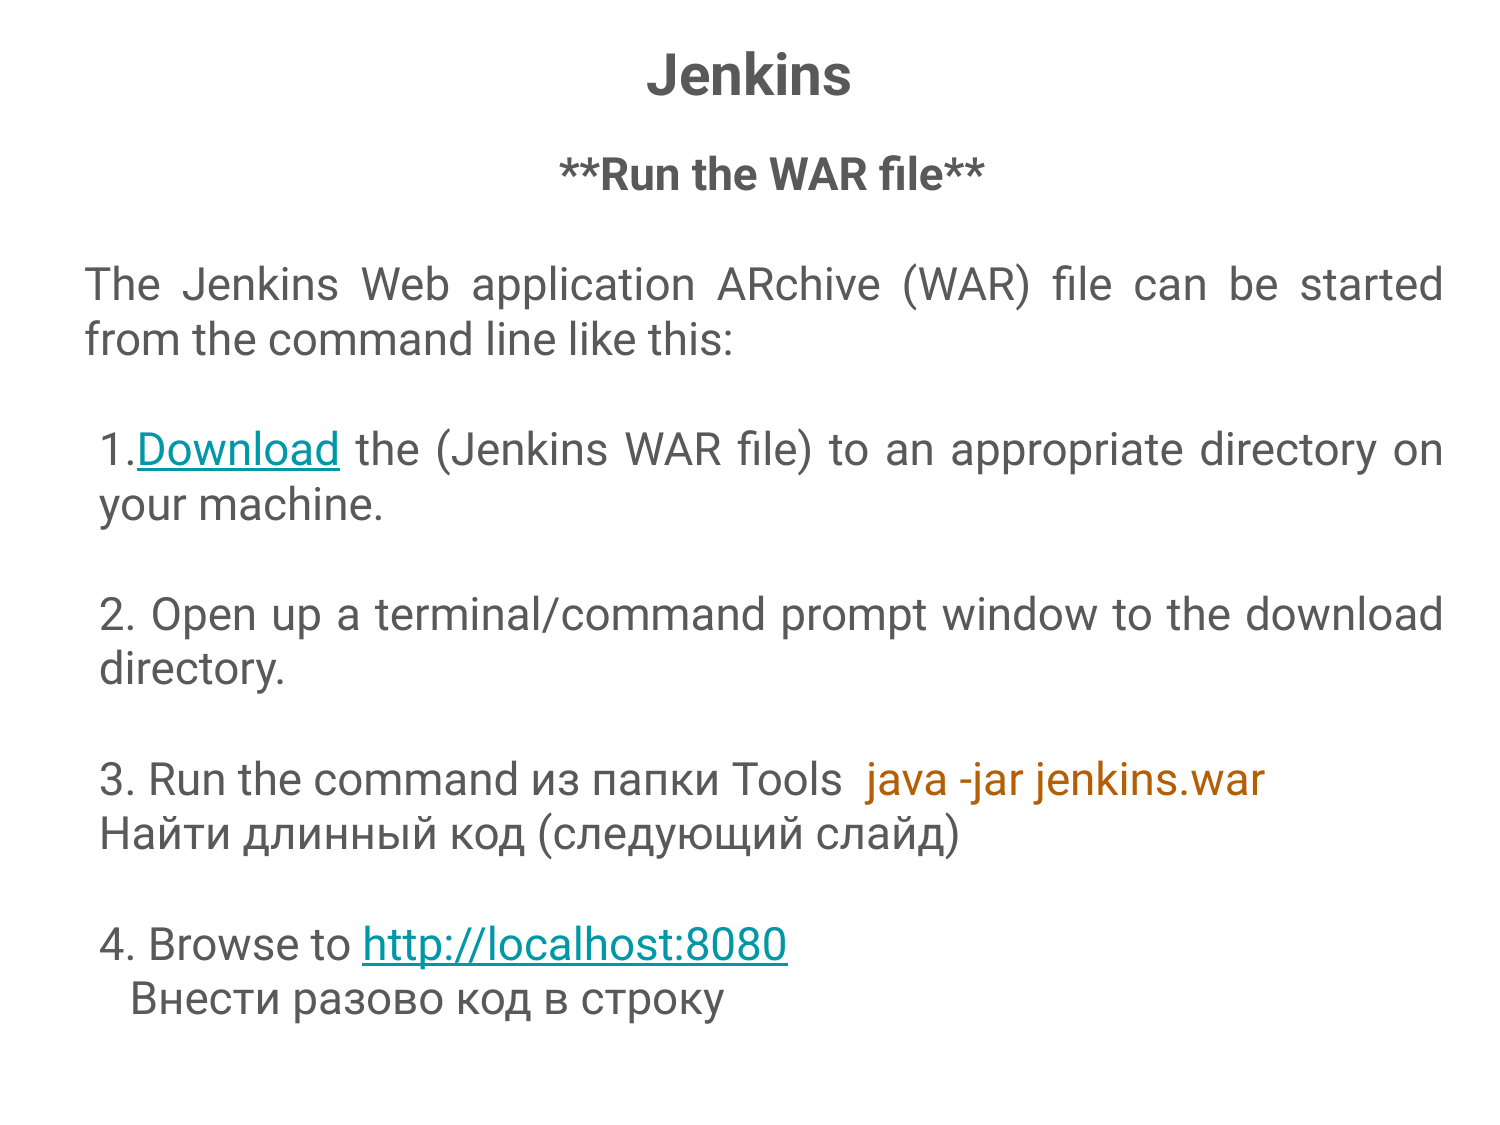

Jenkins

**Run the WAR file**

The Jenkins Web application ARchive (WAR) file can be started from the command line like this:

1.Download the (Jenkins WAR file) to an appropriate directory on your machine.

2. Open up a terminal/command prompt window to the download directory.

3. Run the command из папки Tools  java -jar jenkins.war
Найти длинный код (следующий слайд)

4. Browse to http://localhost:8080
Внести разово код в строку